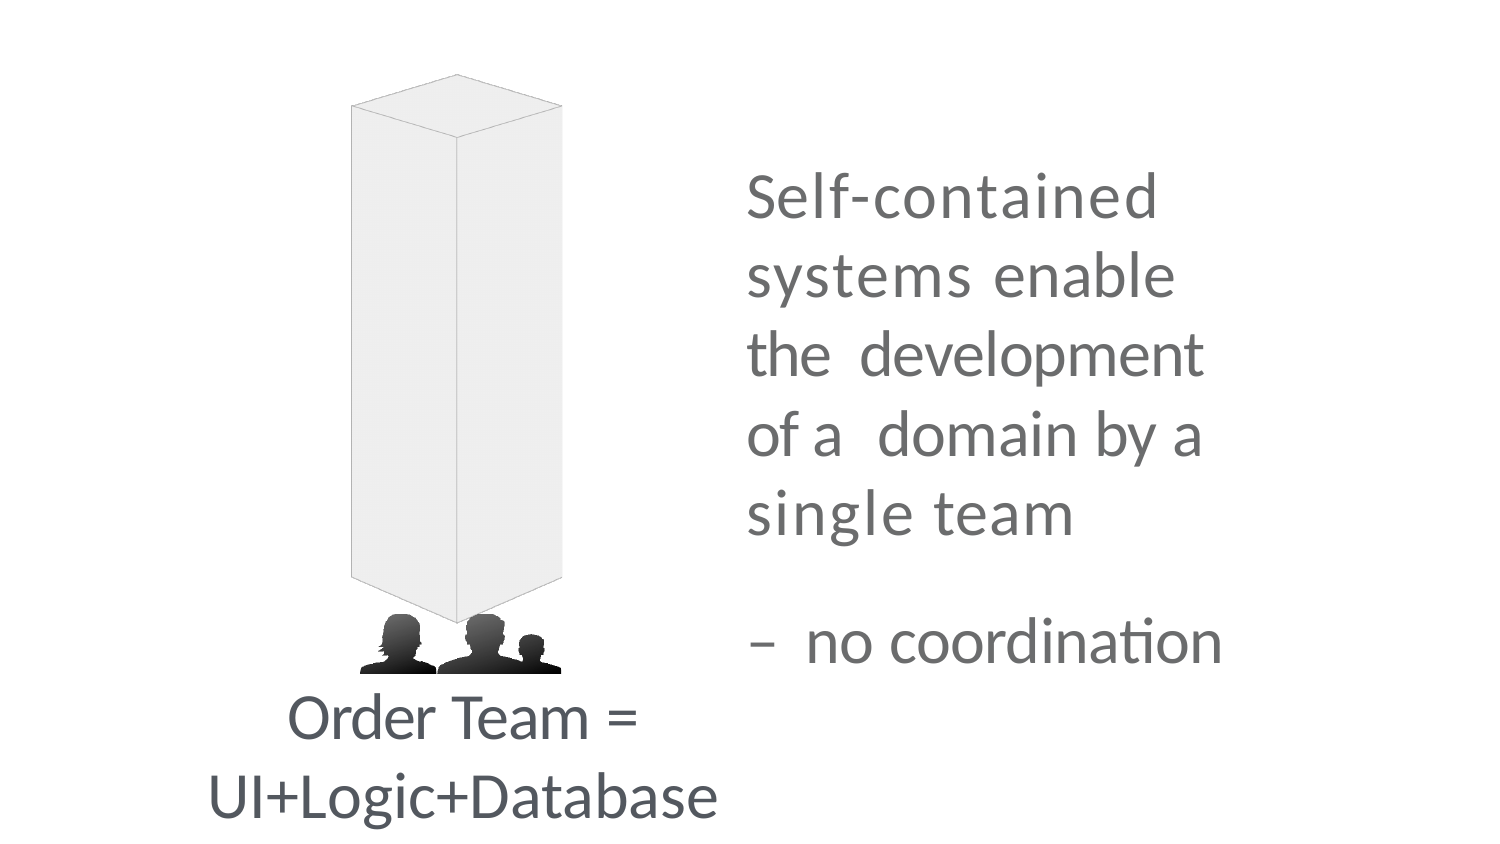

Self-contained systems enable the  development of a  domain by a  single team
– no coordination
Order Team =
UI+Logic+Database